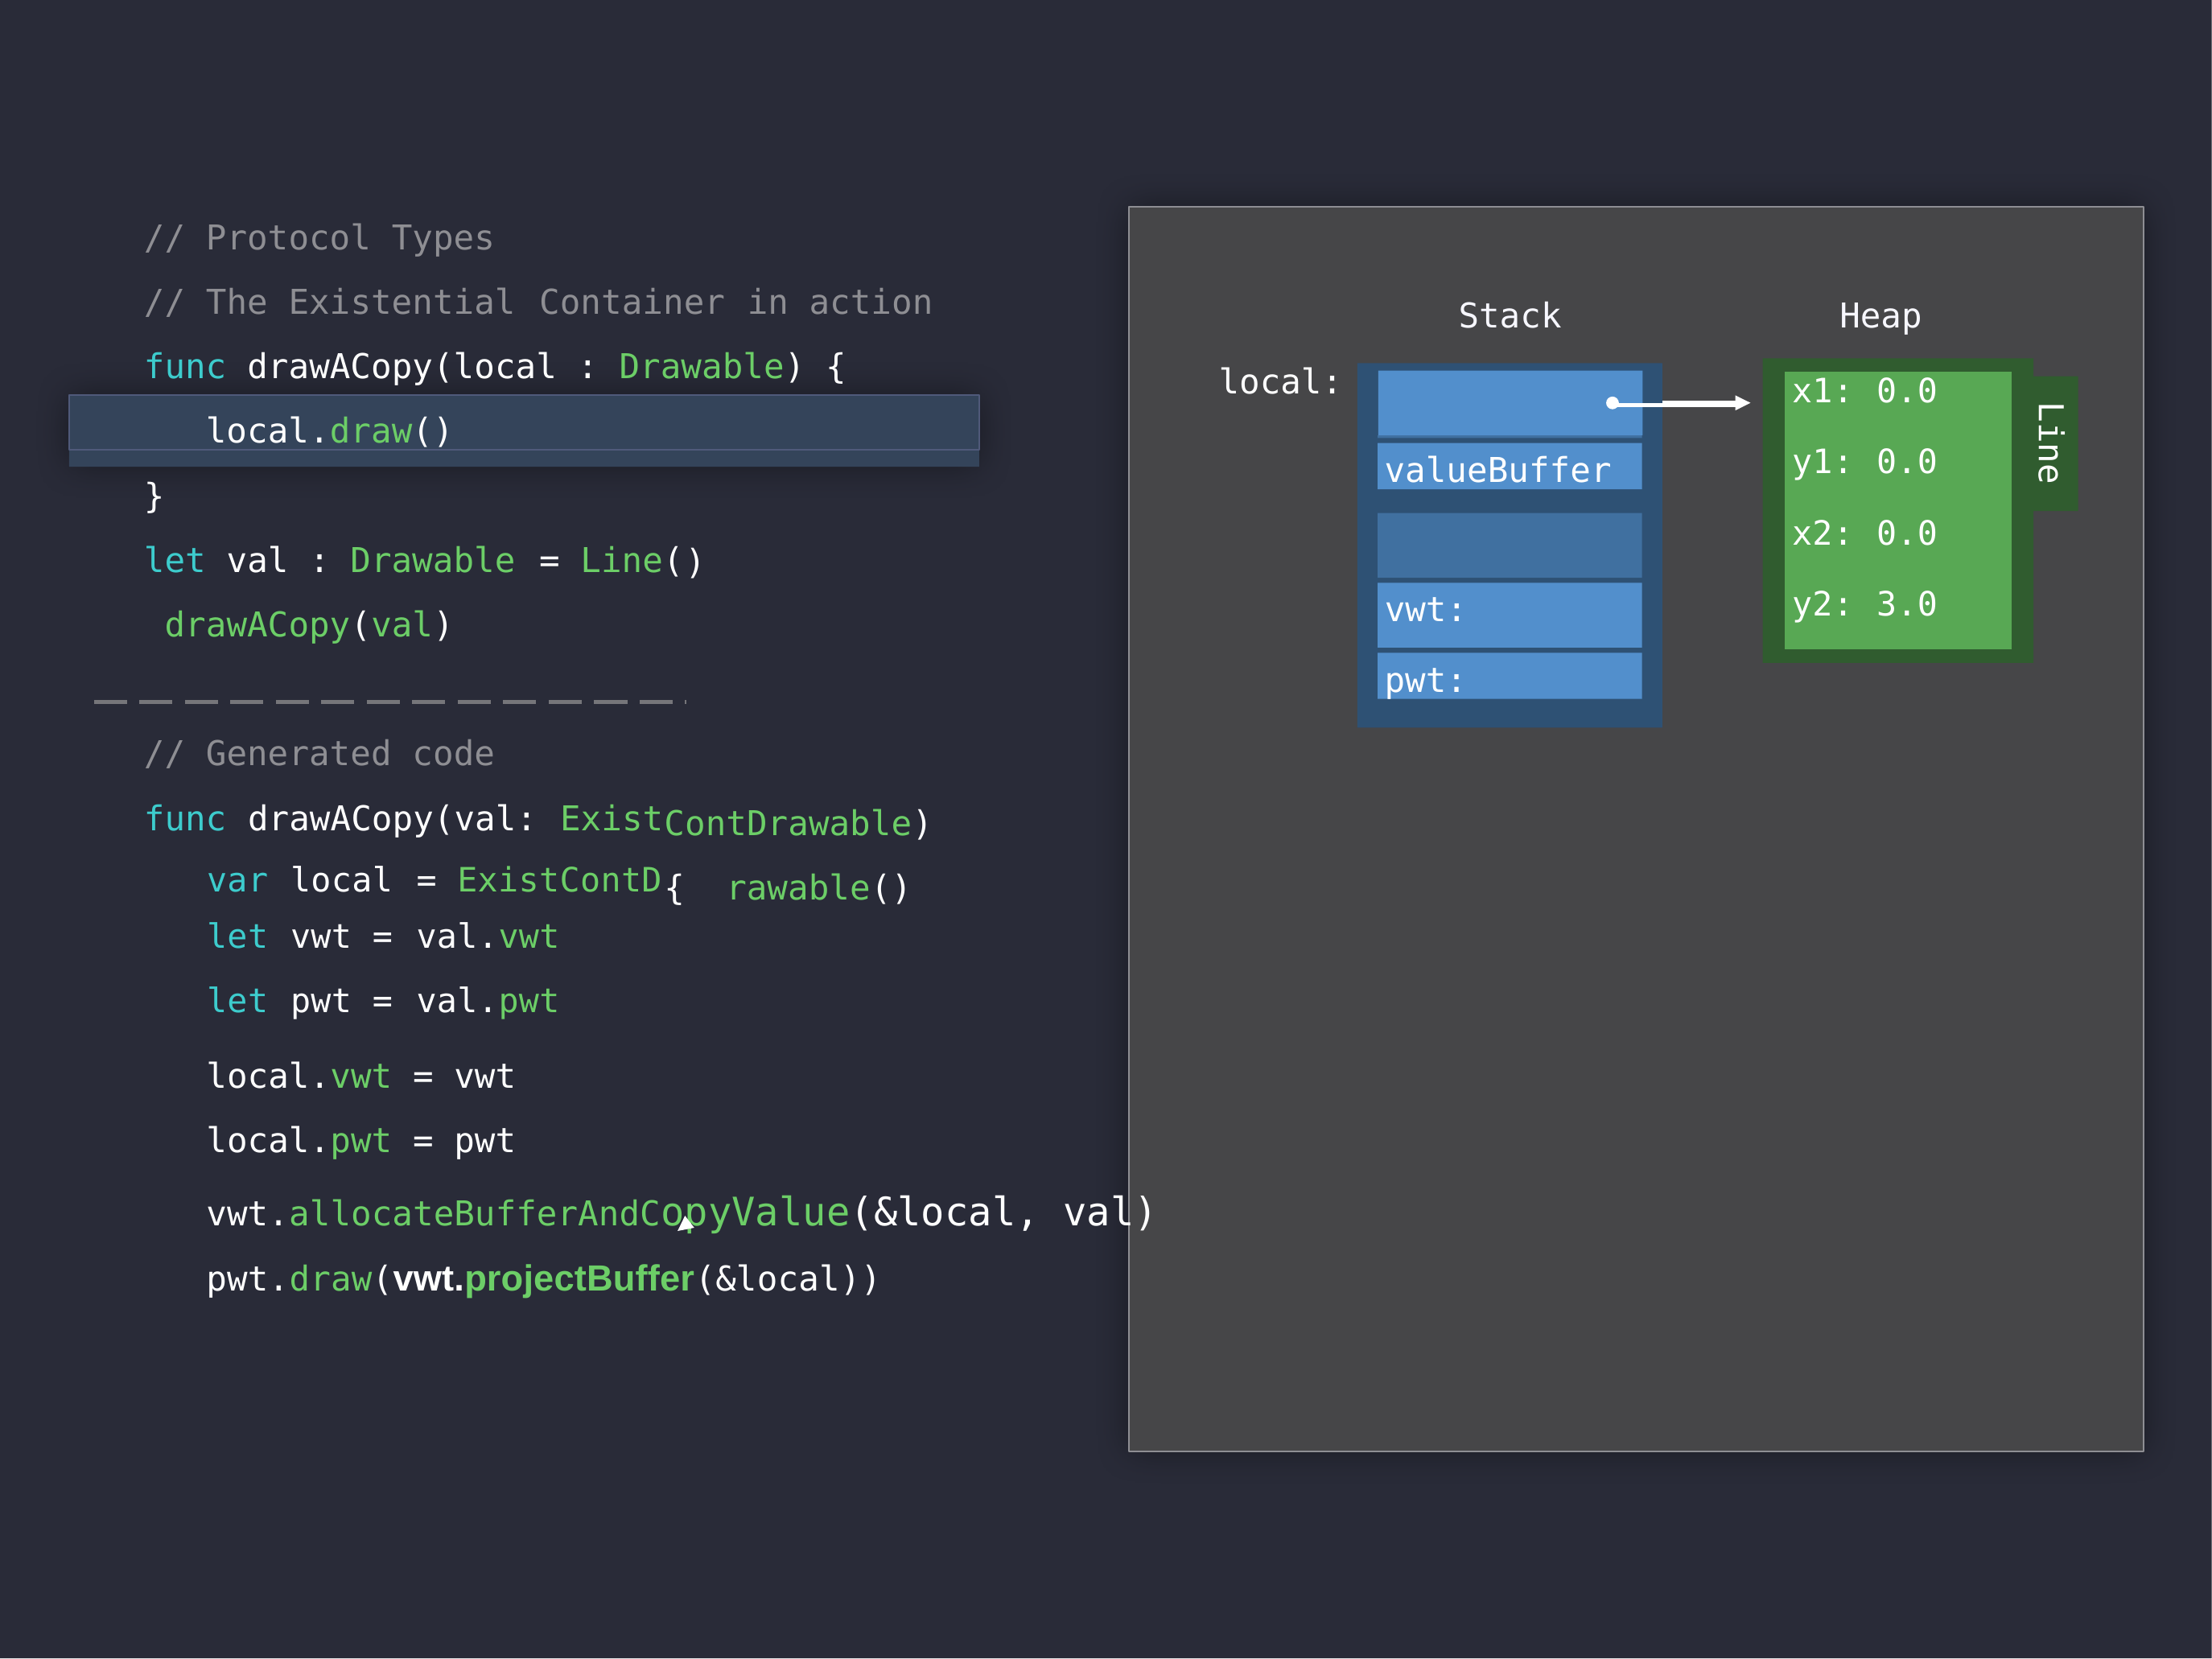

// Protocol Types
// The Existential
Container
in action
Stack
Heap
func drawACopy(local : Drawable) {

local:

| x1: | 0.0 |
| --- | --- |
| y1: | 0.0 |
| x2: | 0.0 |
| y2: | 3.0 |

local.draw()

Line

valueBuffer

)
vwt:
pwt:

ContDrawable) {  rawable()

valueBuffer
}
let val : Drawable  drawACopy(val)

= Line(

vwt:
pwt:

// Generated code
func
drawACopy(val:
Exist
| var | local | = ExistContD |
| --- | --- | --- |
| let | vwt = | val.vwt |
| let | pwt = | val.pwt |
local.vwt = vwt
local.pwt = pwt  vwt.allocateBufferAndCopyValue(&local, val)
pwt.draw(vwt.projectBuffer(&local))